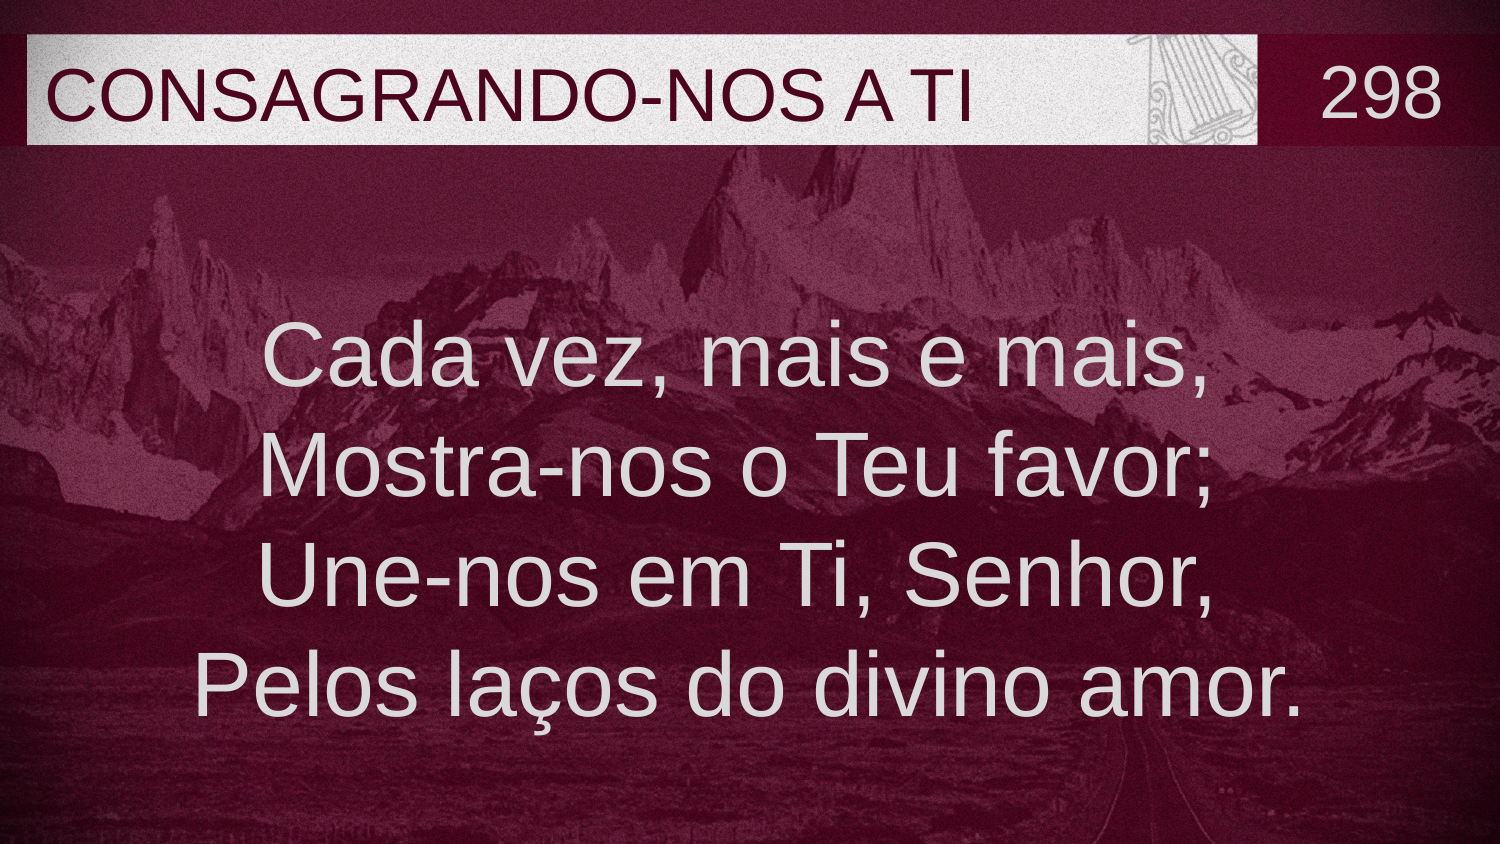

# CONSAGRANDO-NOS A TI
298
Cada vez, mais e mais,
Mostra-nos o Teu favor;
Une-nos em Ti, Senhor,
Pelos laços do divino amor.